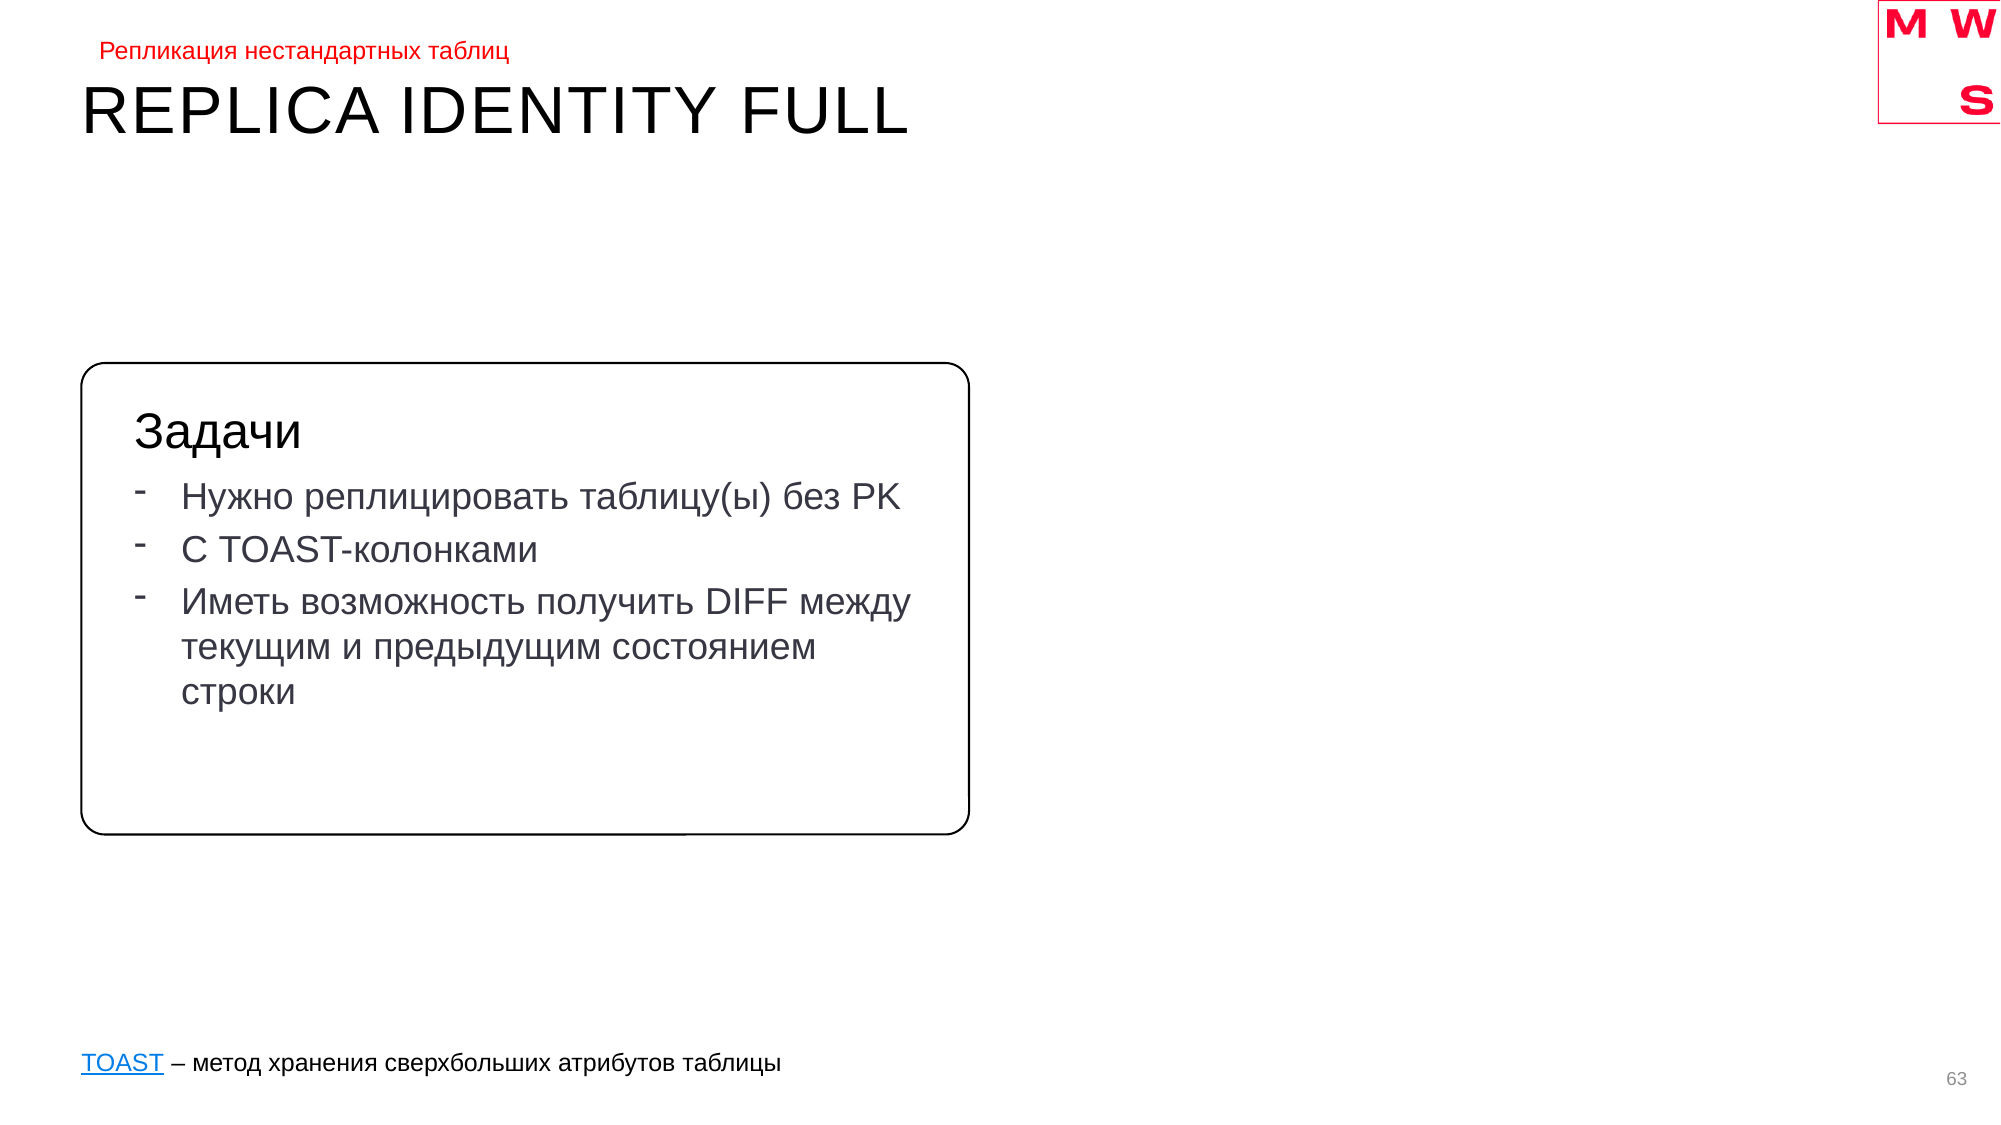

Репликация нестандартных таблиц
# REPLICA IDENTITY FULL

Задачи
Нужно реплицировать таблицу(ы) без PK
С TOAST-колонками
Иметь возможность получить DIFF между текущим и предыдущим состоянием строки
TOAST – метод хранения сверхбольших атрибутов таблицы
63